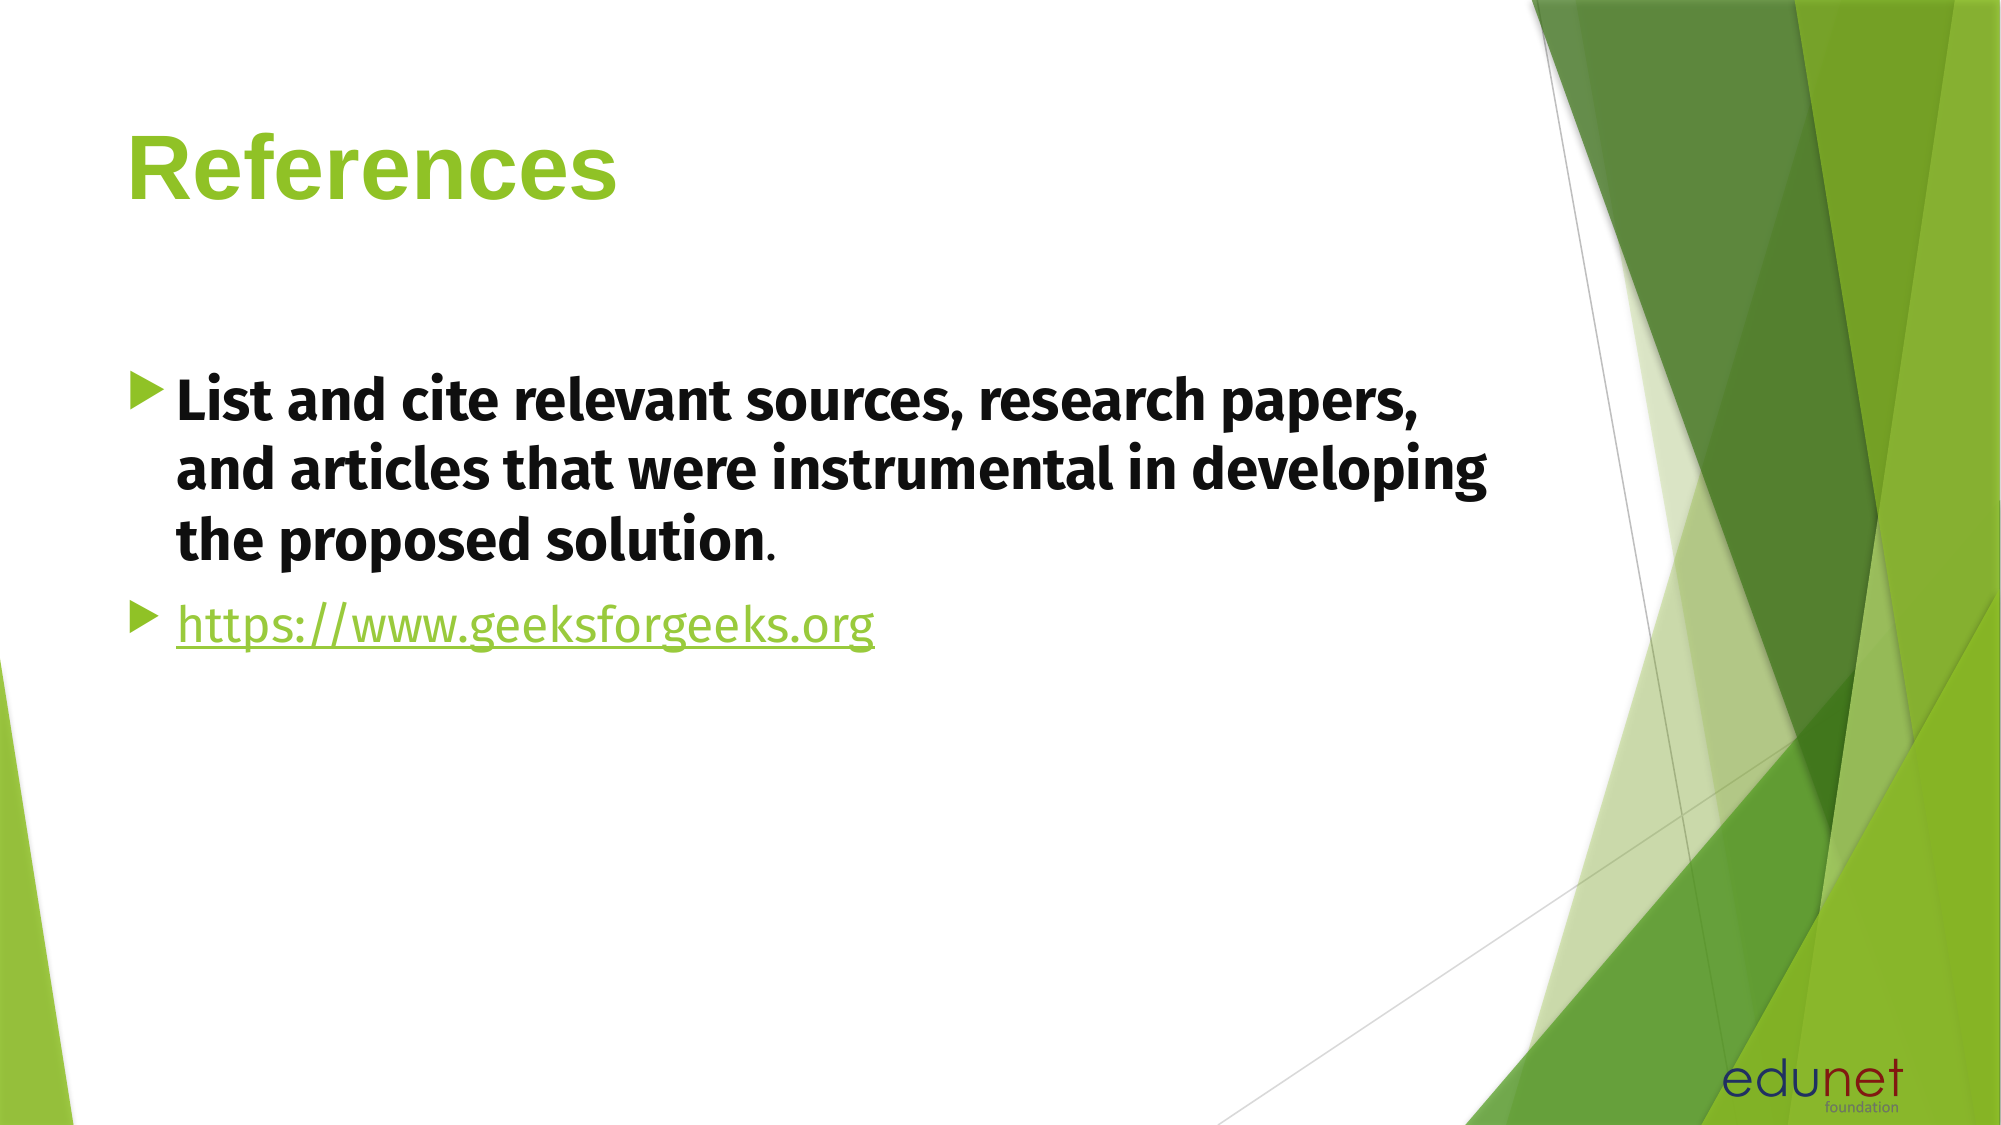

# References
List and cite relevant sources, research papers, and articles that were instrumental in developing the proposed solution.
https://www.geeksforgeeks.org